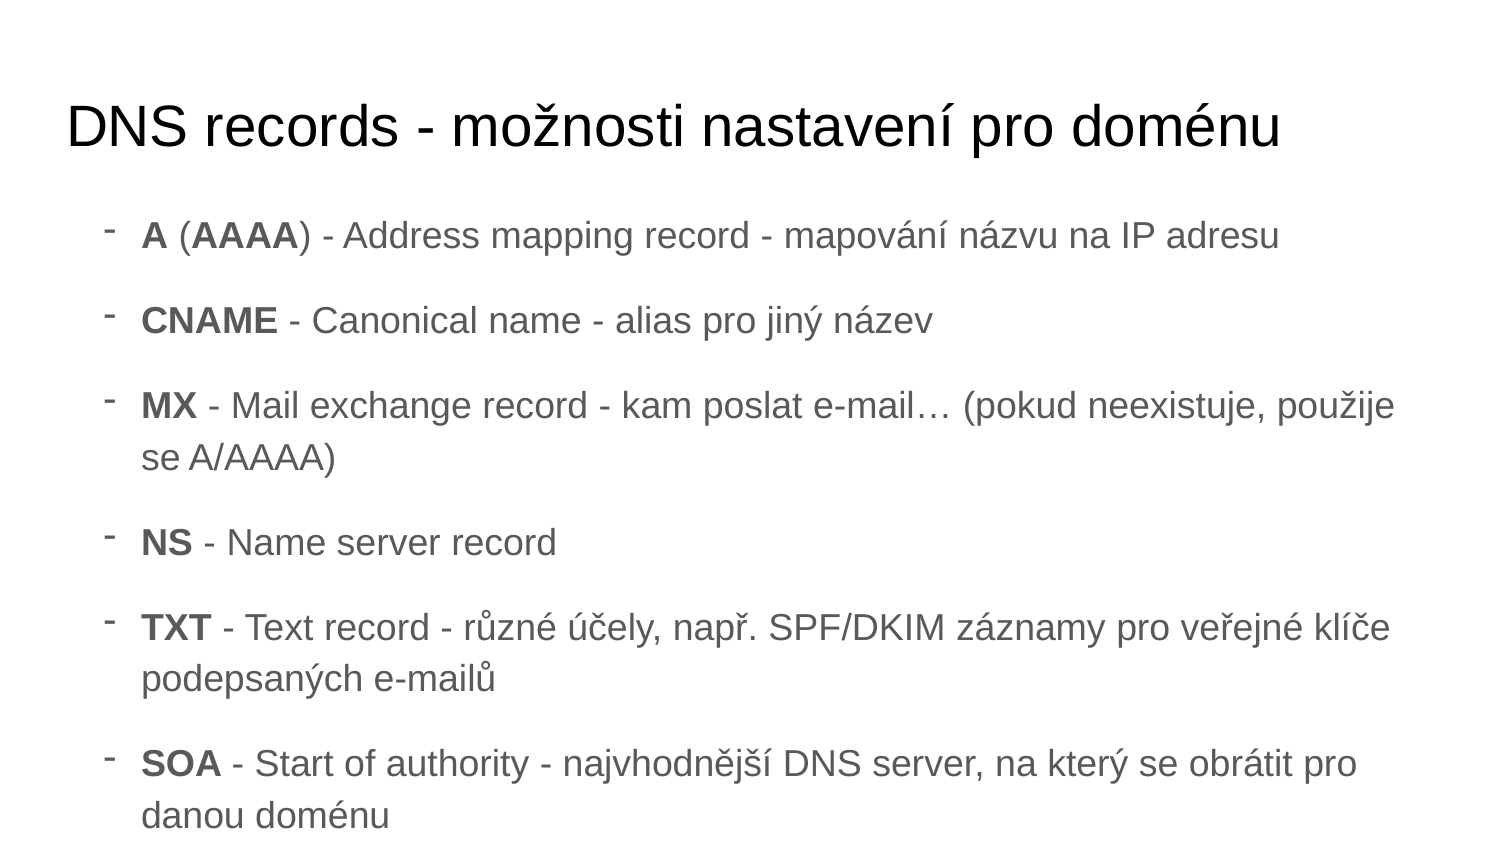

# DNS records - možnosti nastavení pro doménu
A (AAAA) - Address mapping record - mapování názvu na IP adresu
CNAME - Canonical name - alias pro jiný název
MX - Mail exchange record - kam poslat e-mail… (pokud neexistuje, použije se A/AAAA)
NS - Name server record
TXT - Text record - různé účely, např. SPF/DKIM záznamy pro veřejné klíče podepsaných e-mailů
SOA - Start of authority - najvhodnější DNS server, na který se obrátit pro danou doménu
Celý seznam: https://en.wikipedia.org/wiki/List_of_DNS_record_types